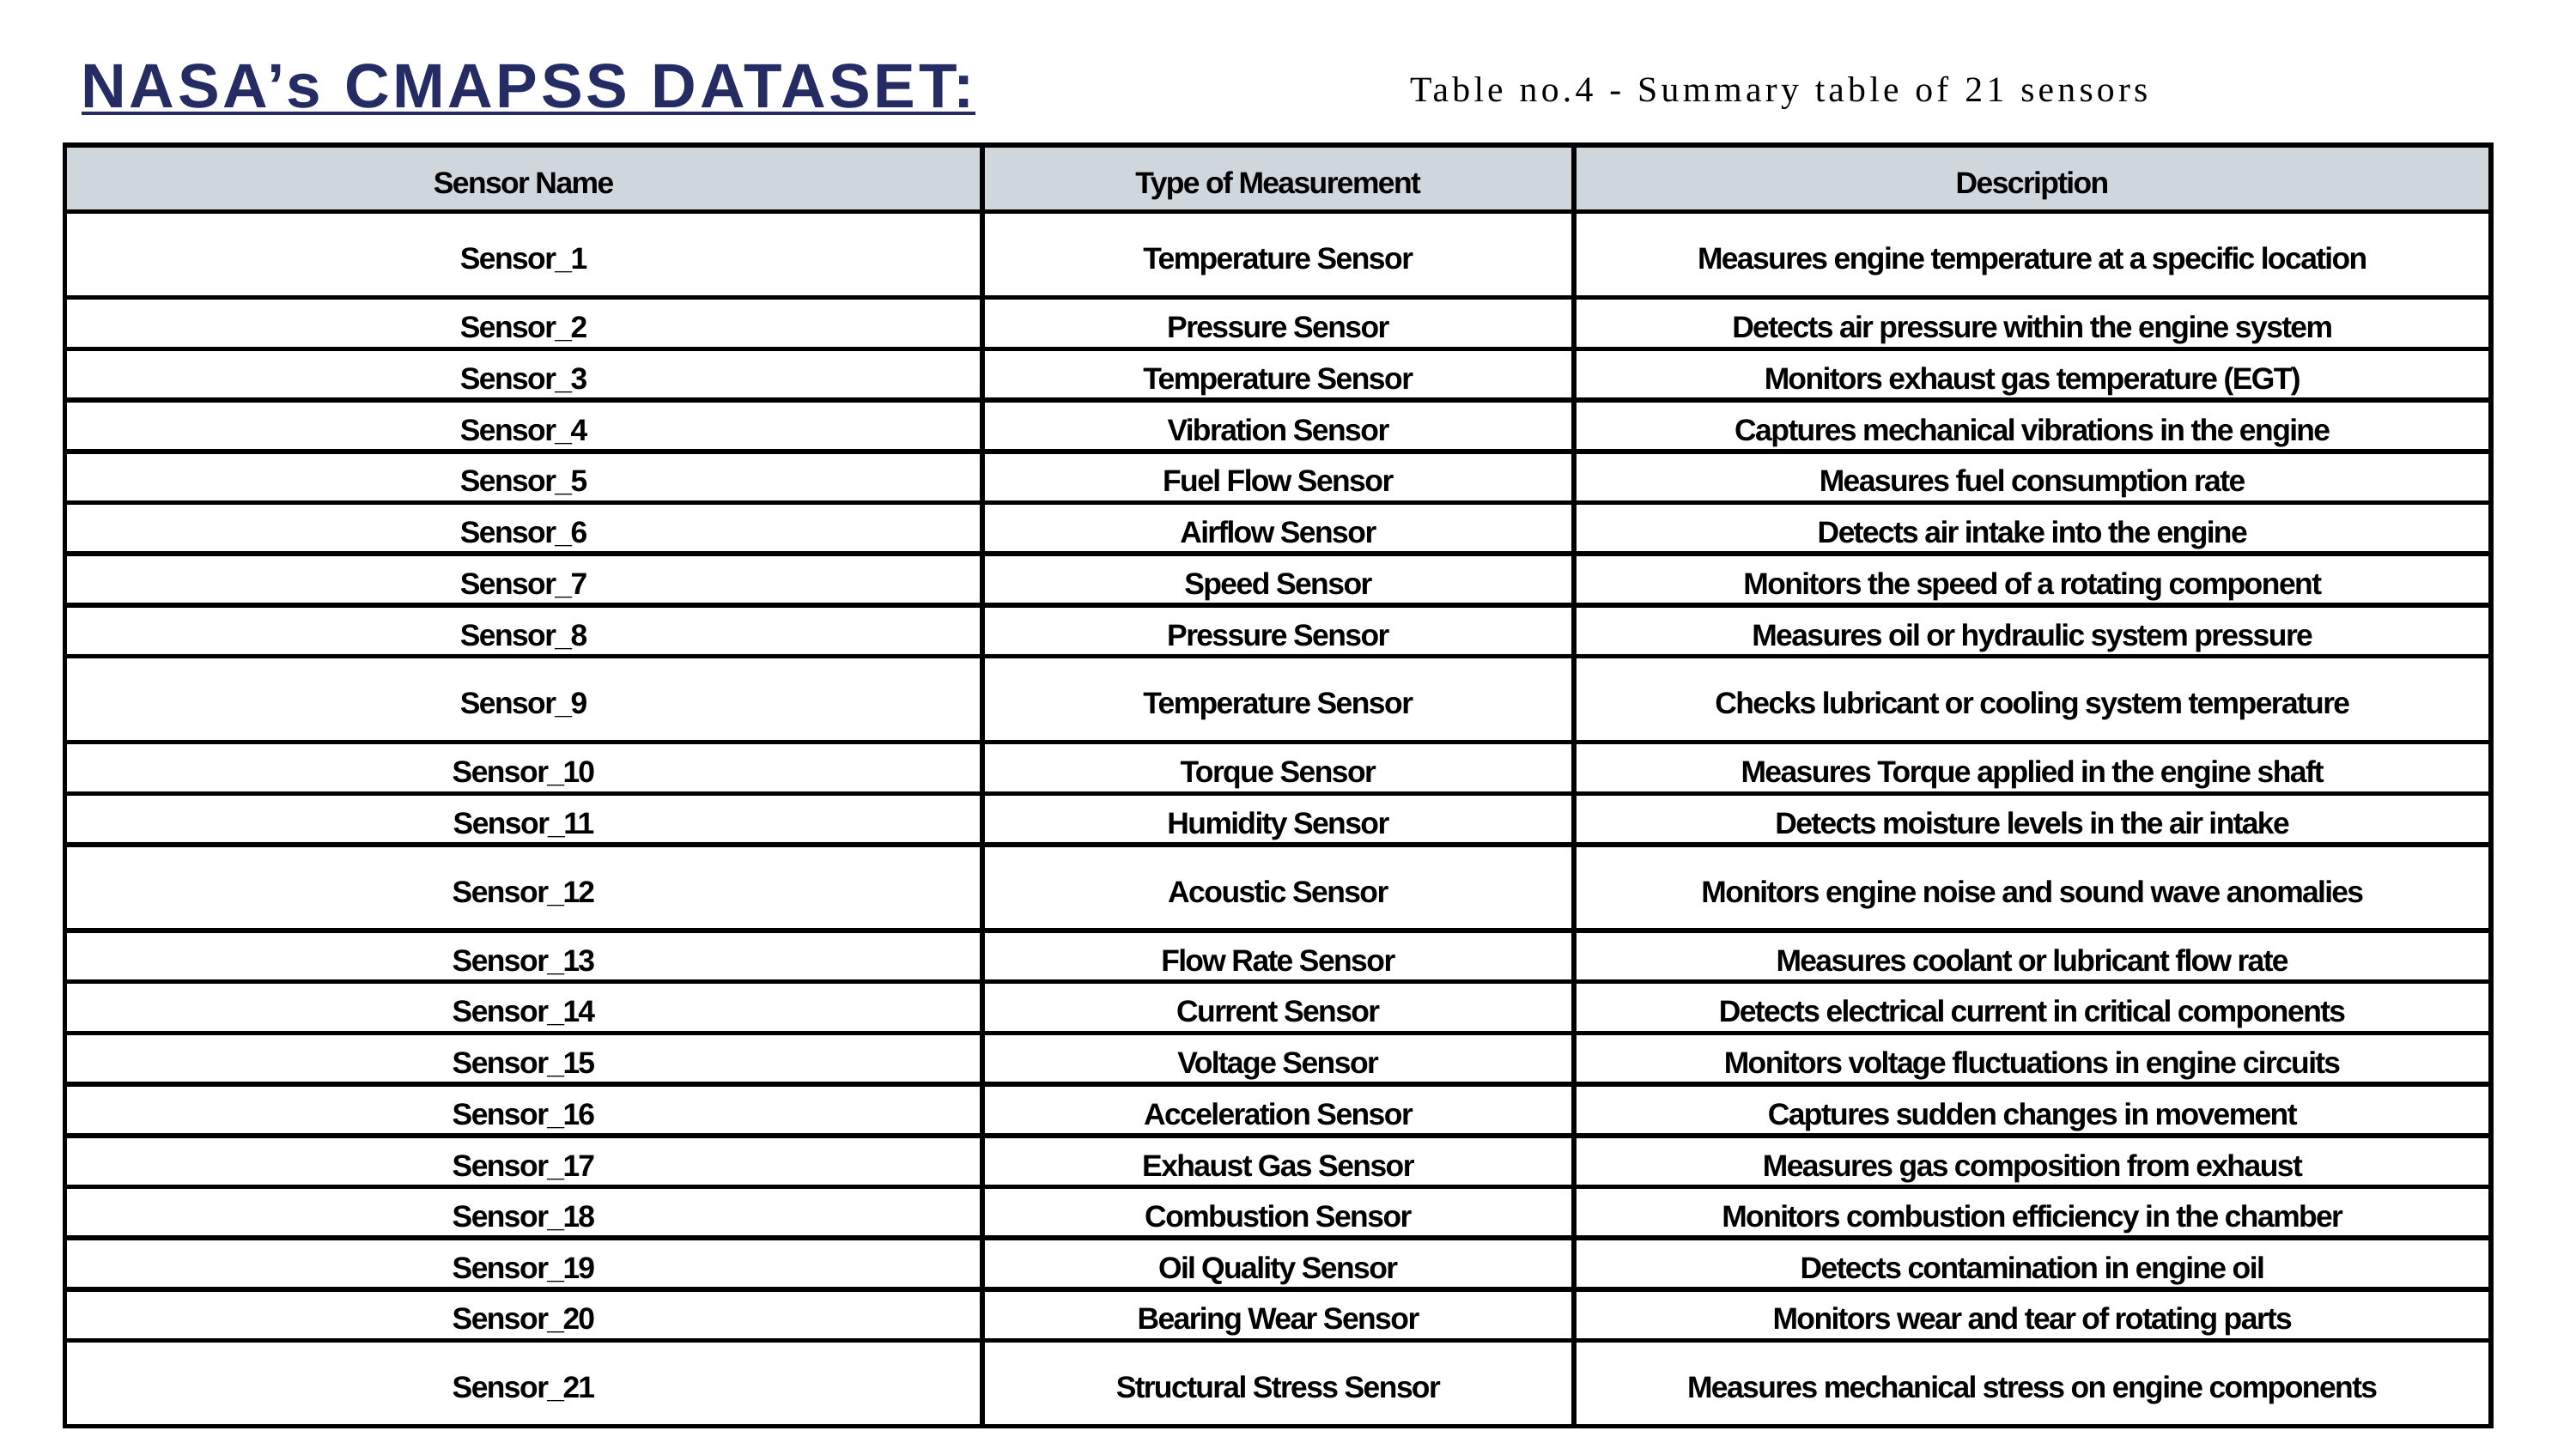

NASA’s CMAPSS DATASET:
Table no.4 - Summary table of 21 sensors
| Sensor Name | Type of Measurement | Description |
| --- | --- | --- |
| Sensor\_1 | Temperature Sensor | Measures engine temperature at a specific location |
| Sensor\_2 | Pressure Sensor | Detects air pressure within the engine system |
| Sensor\_3 | Temperature Sensor | Monitors exhaust gas temperature (EGT) |
| Sensor\_4 | Vibration Sensor | Captures mechanical vibrations in the engine |
| Sensor\_5 | Fuel Flow Sensor | Measures fuel consumption rate |
| Sensor\_6 | Airflow Sensor | Detects air intake into the engine |
| Sensor\_7 | Speed Sensor | Monitors the speed of a rotating component |
| Sensor\_8 | Pressure Sensor | Measures oil or hydraulic system pressure |
| Sensor\_9 | Temperature Sensor | Checks lubricant or cooling system temperature |
| Sensor\_10 | Torque Sensor | Measures Torque applied in the engine shaft |
| Sensor\_11 | Humidity Sensor | Detects moisture levels in the air intake |
| Sensor\_12 | Acoustic Sensor | Monitors engine noise and sound wave anomalies |
| Sensor\_13 | Flow Rate Sensor | Measures coolant or lubricant flow rate |
| Sensor\_14 | Current Sensor | Detects electrical current in critical components |
| Sensor\_15 | Voltage Sensor | Monitors voltage fluctuations in engine circuits |
| Sensor\_16 | Acceleration Sensor | Captures sudden changes in movement |
| Sensor\_17 | Exhaust Gas Sensor | Measures gas composition from exhaust |
| Sensor\_18 | Combustion Sensor | Monitors combustion efficiency in the chamber |
| Sensor\_19 | Oil Quality Sensor | Detects contamination in engine oil |
| Sensor\_20 | Bearing Wear Sensor | Monitors wear and tear of rotating parts |
| Sensor\_21 | Structural Stress Sensor | Measures mechanical stress on engine components |